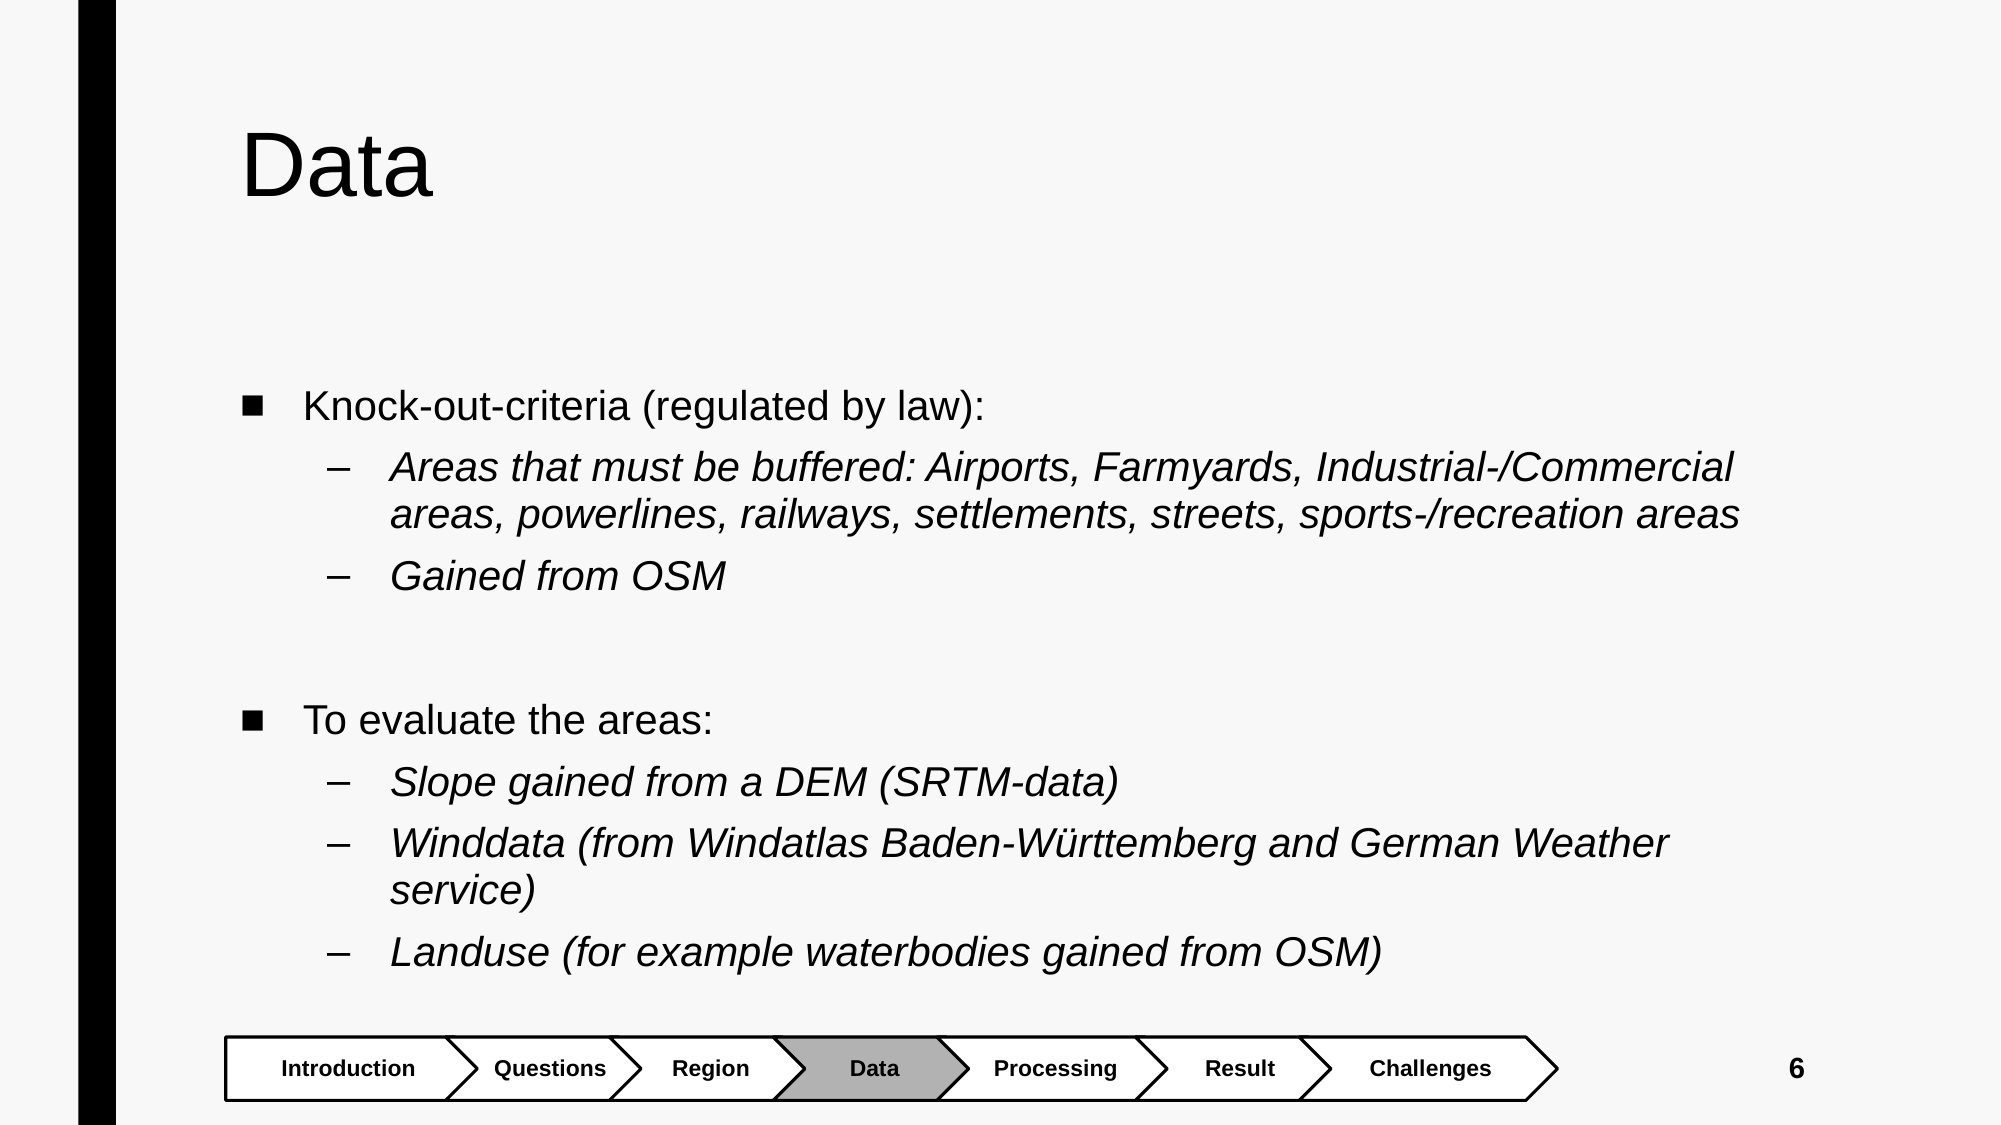

# Data
Knock-out-criteria (regulated by law):
Areas that must be buffered: Airports, Farmyards, Industrial-/Commercial areas, powerlines, railways, settlements, streets, sports-/recreation areas
Gained from OSM

To evaluate the areas:
Slope gained from a DEM (SRTM-data)
Winddata (from Windatlas Baden-Württemberg and German Weather service)
Landuse (for example waterbodies gained from OSM)
6